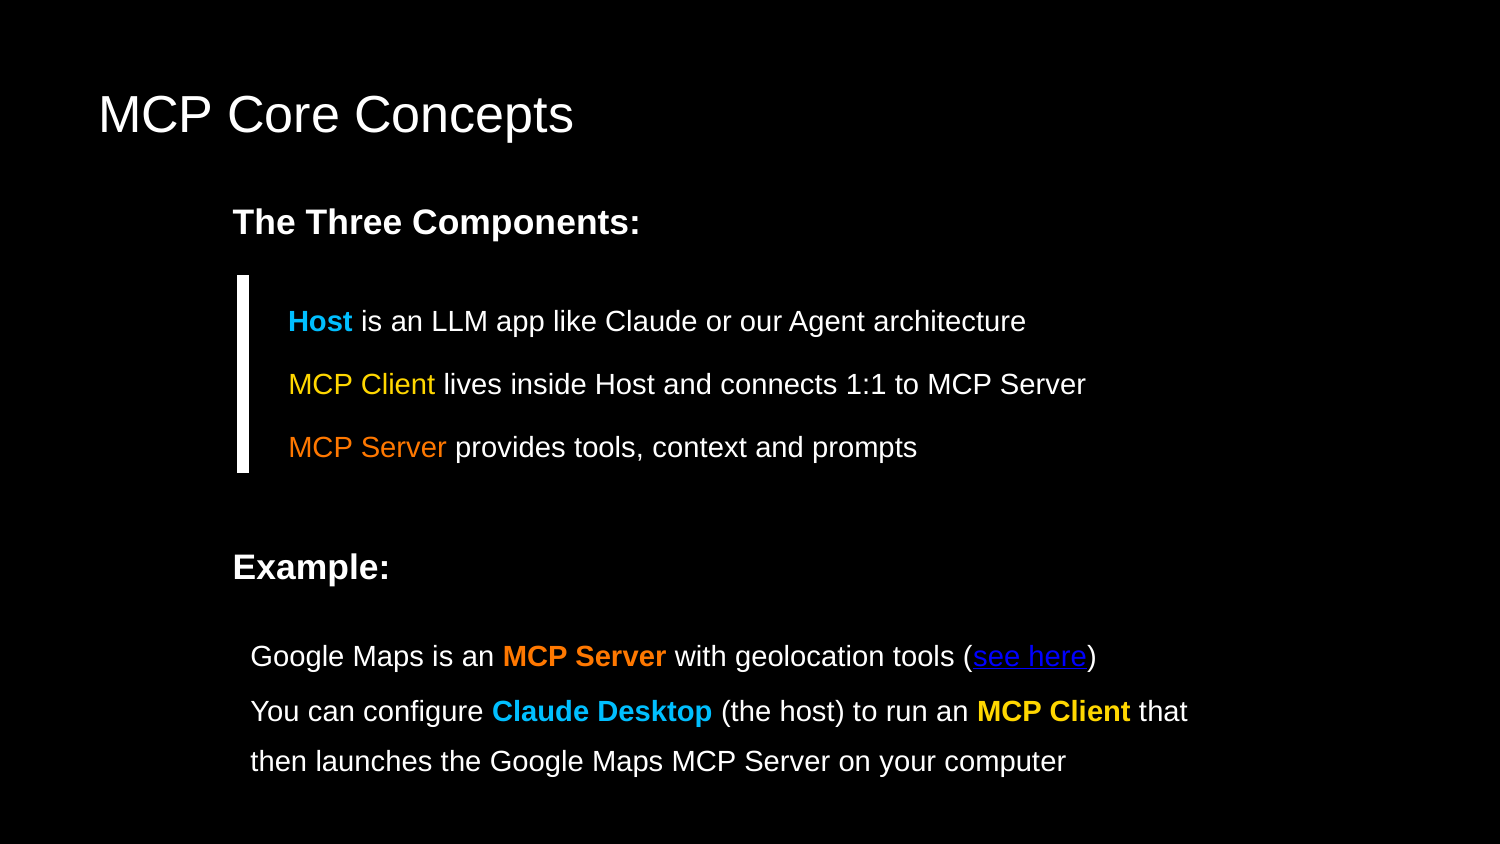

MCP Core Concepts
The Three Components:
Host is an LLM app like Claude or our Agent architecture
MCP Client lives inside Host and connects 1:1 to MCP Server
MCP Server provides tools, context and prompts
Example:
Google Maps is an MCP Server with geolocation tools (see here)
You can configure Claude Desktop (the host) to run an MCP Client that then launches the Google Maps MCP Server on your computer